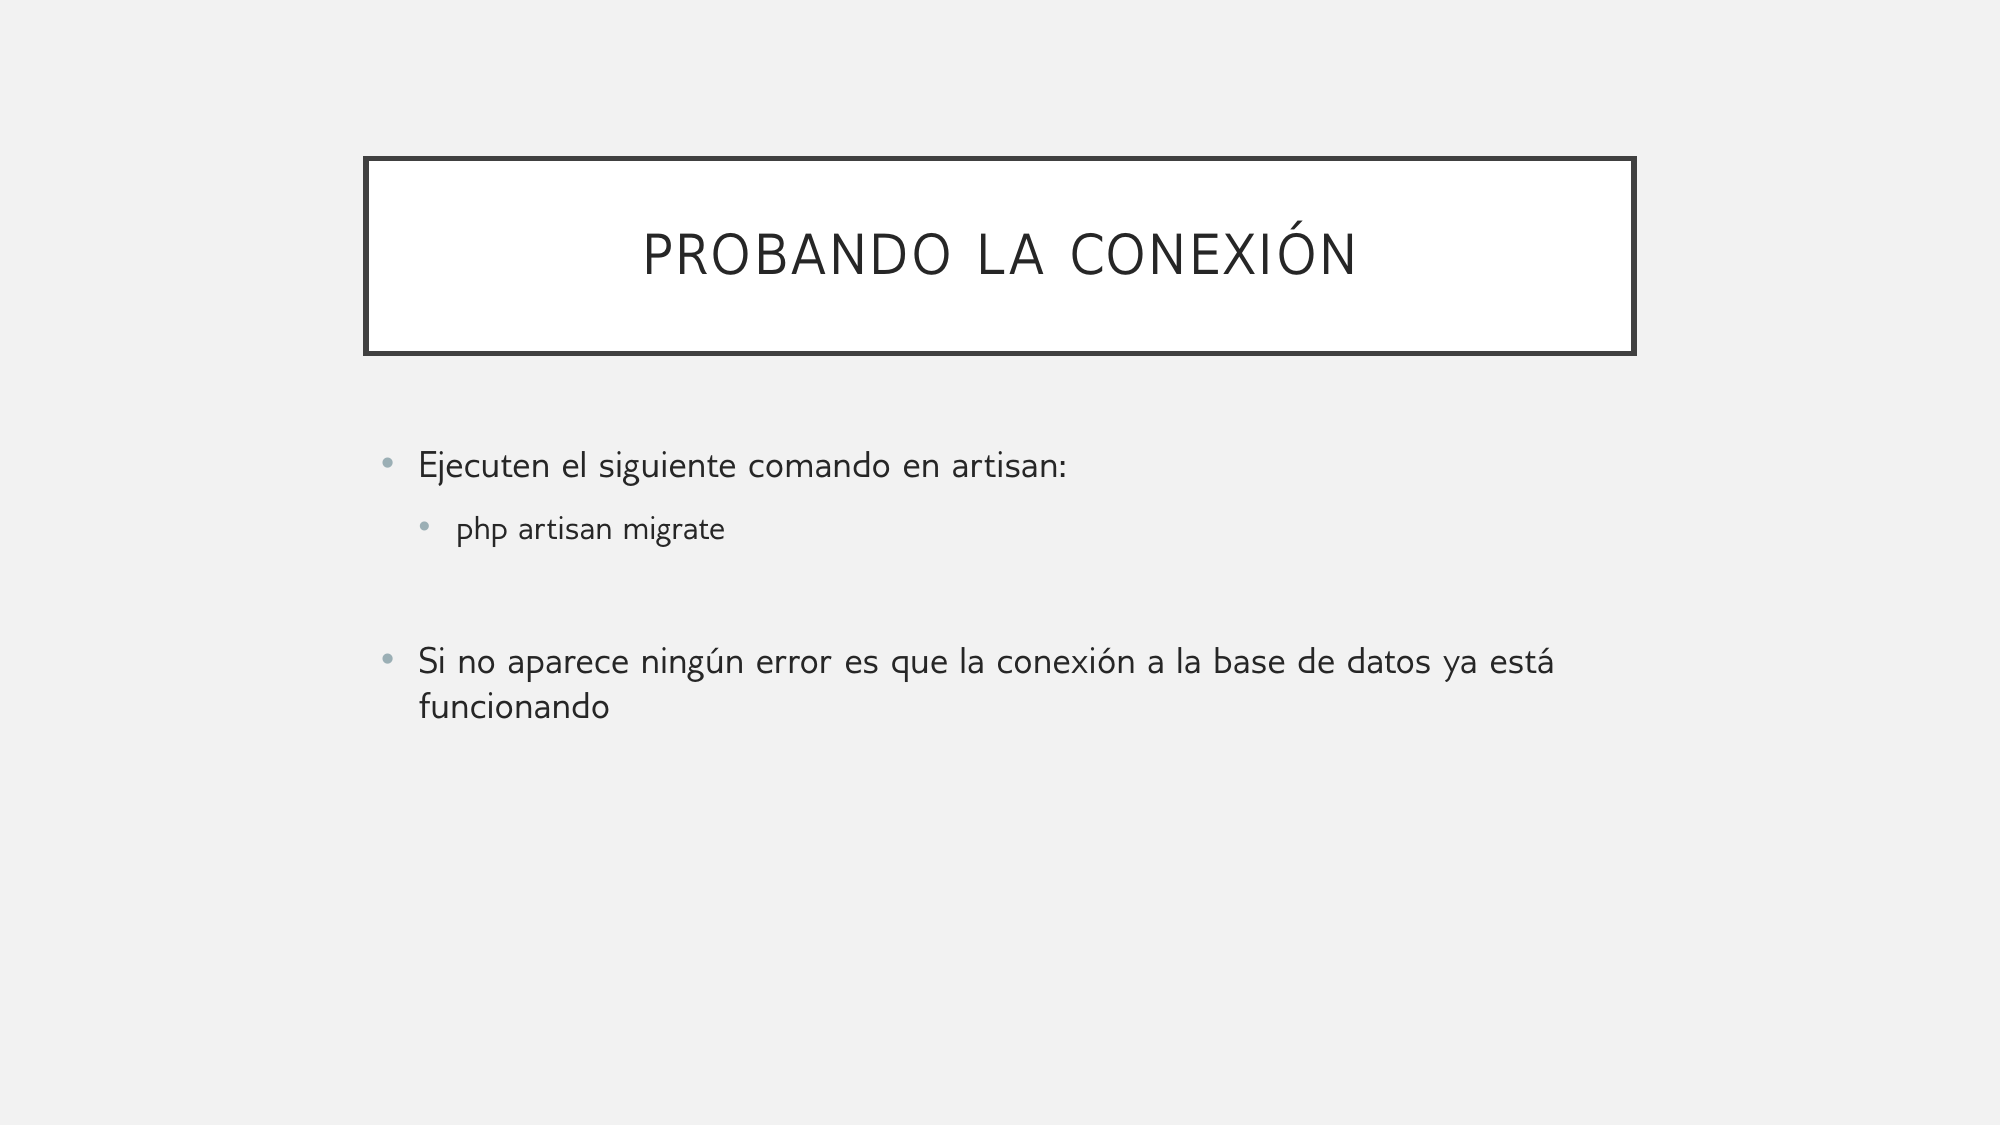

# Probando la conexión
Ejecuten el siguiente comando en artisan:
php artisan migrate

Si no aparece ningún error es que la conexión a la base de datos ya está funcionando